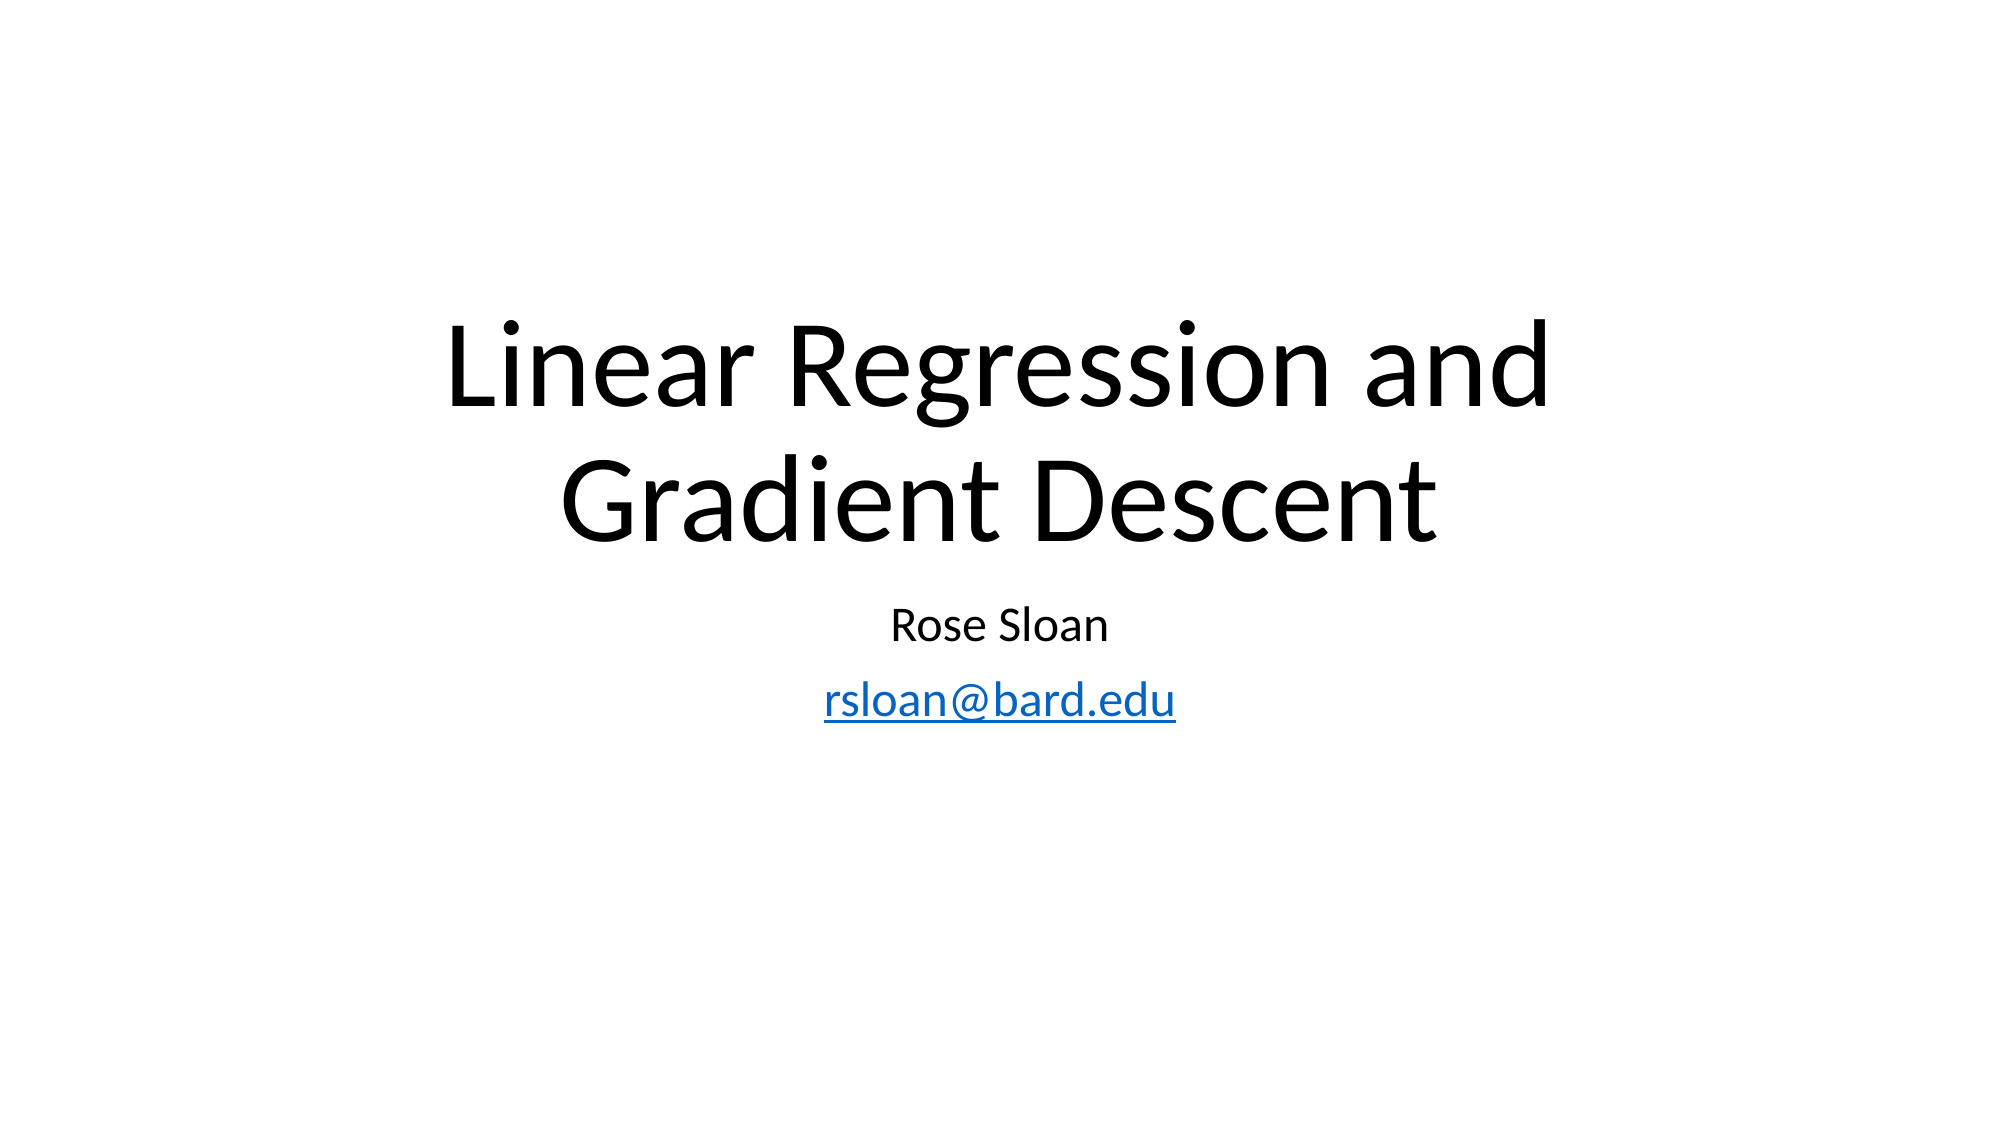

# Linear Regression and Gradient Descent
Rose Sloan
rsloan@bard.edu